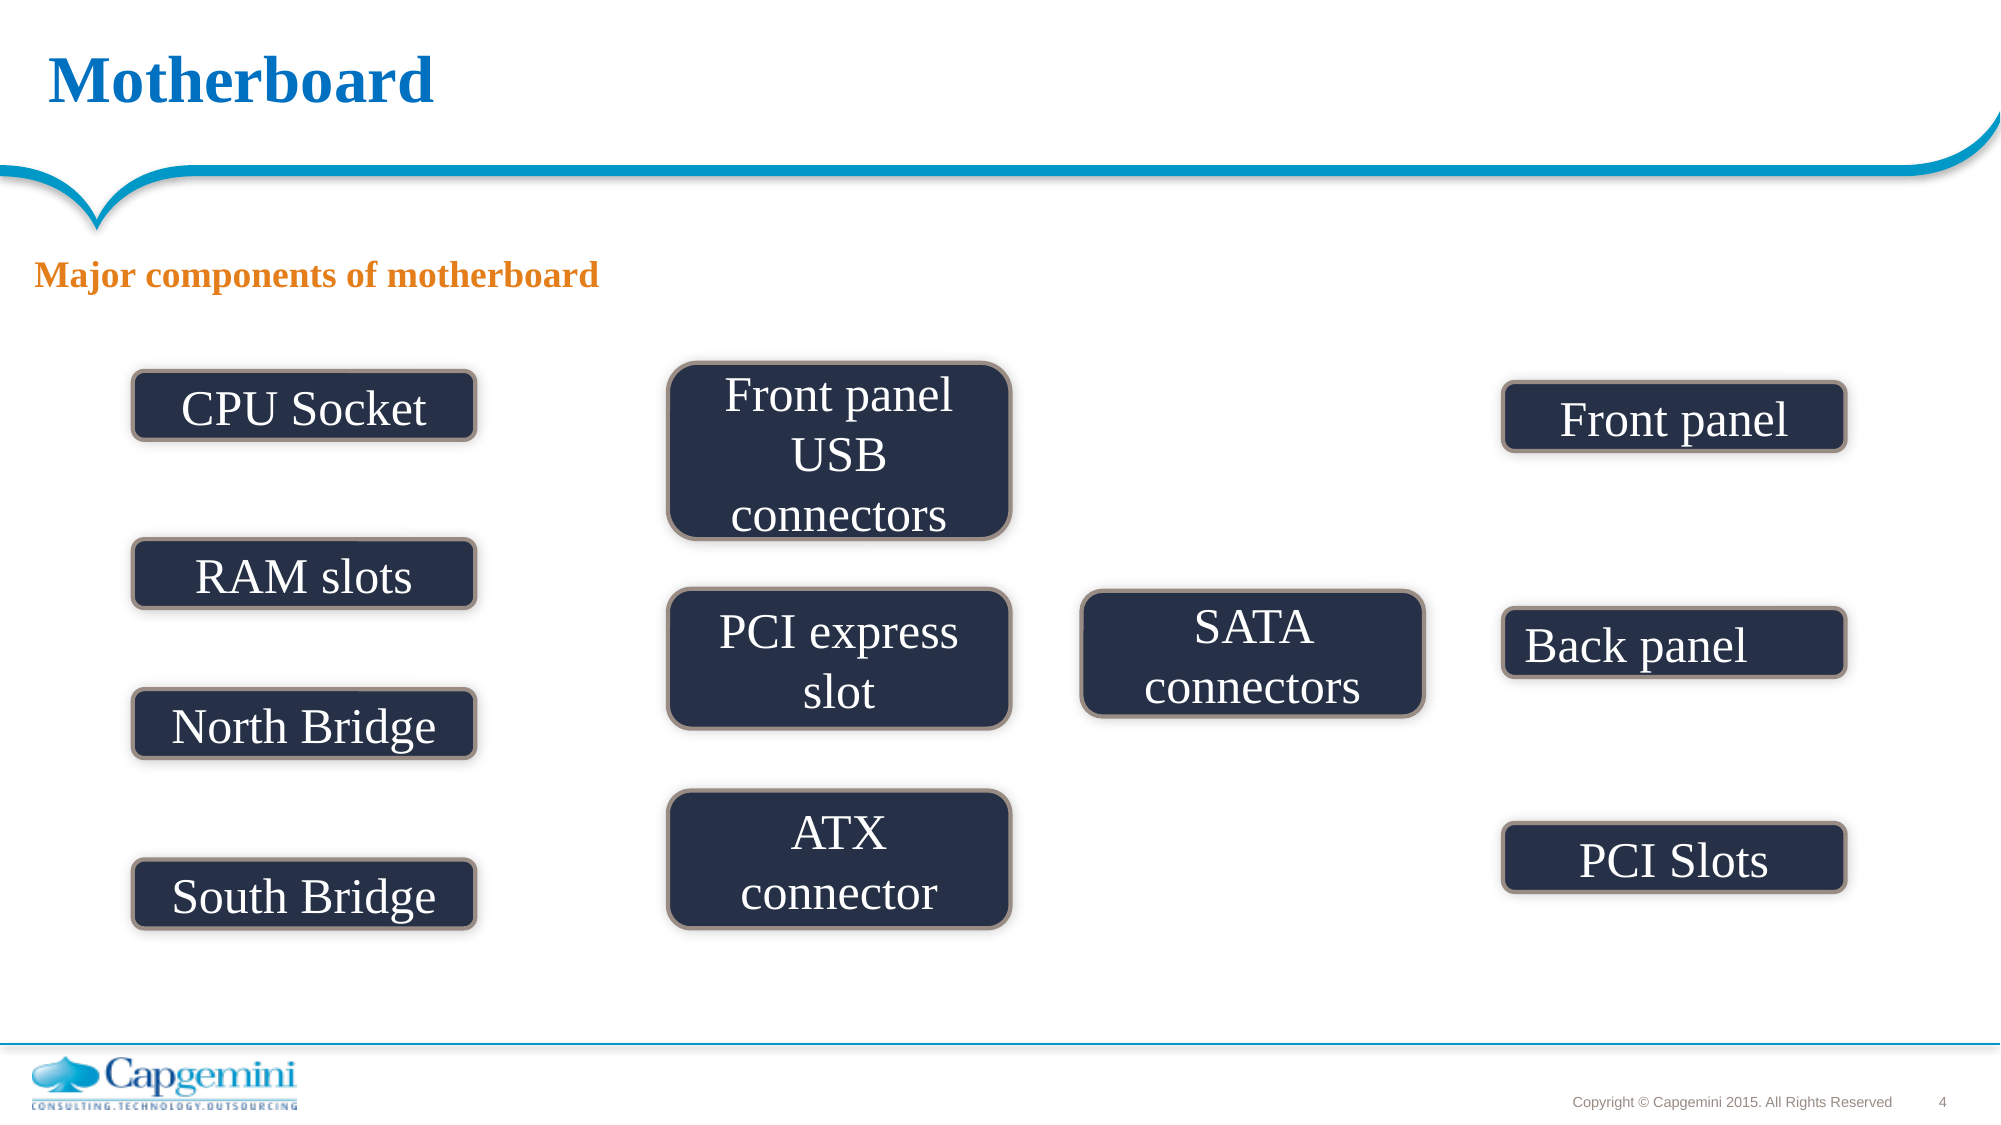

# Motherboard
Major components of motherboard
Front panel USB connectors
CPU Socket
Front panel
RAM slots
PCI express slot
SATA connectors
Back panel
North Bridge
ATX connector
PCI Slots
South Bridge